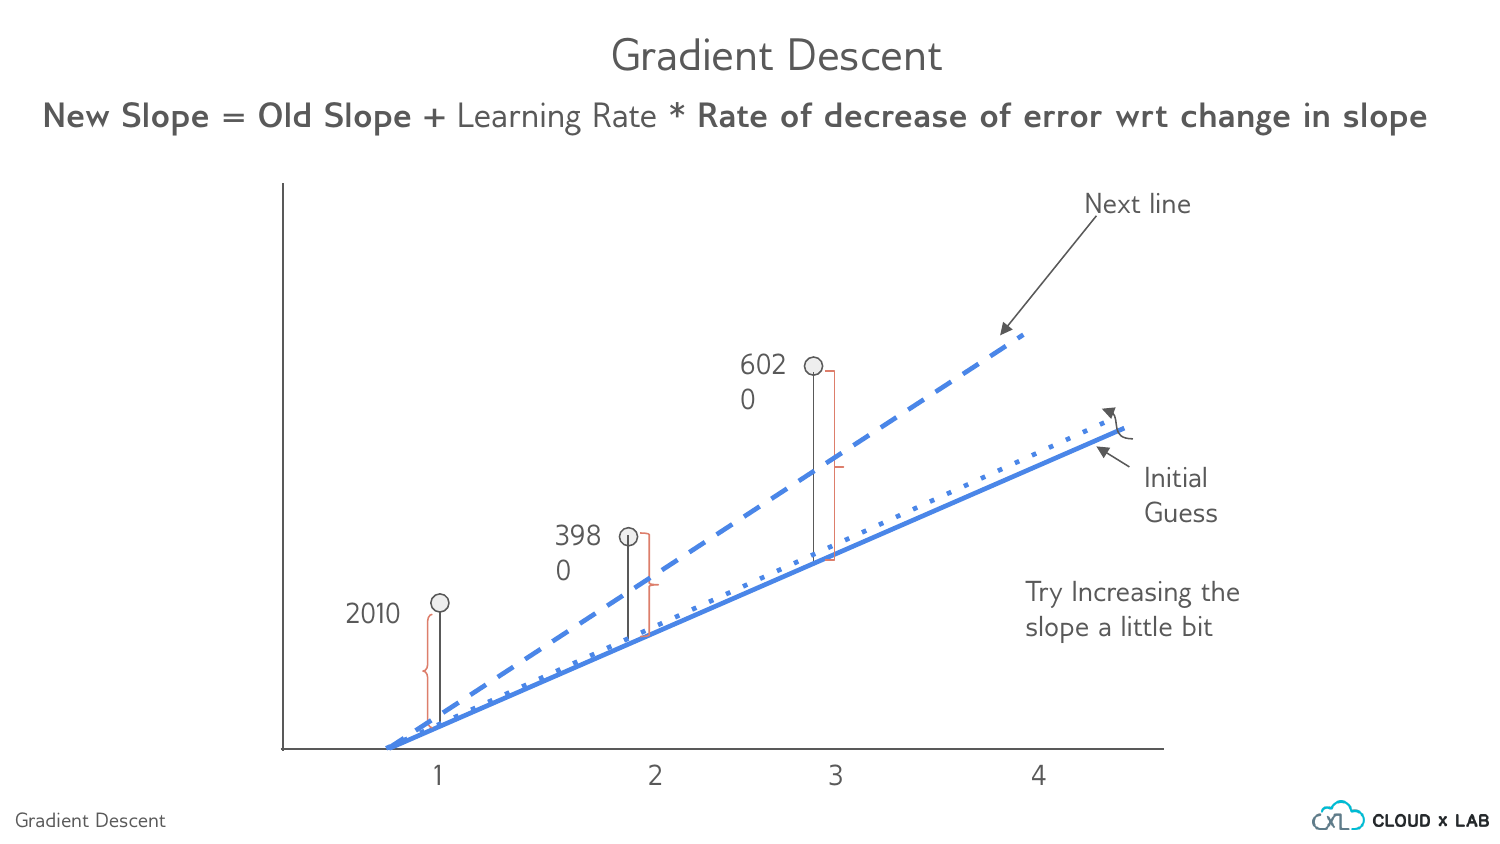

Gradient Descent
New Slope = Old Slope + Learning Rate * Rate of decrease of error wrt change in slope
Next line
6020

Initial Guess
3980

Try Increasing the slope a little bit
2010

1
2
3
4
Gradient Descent